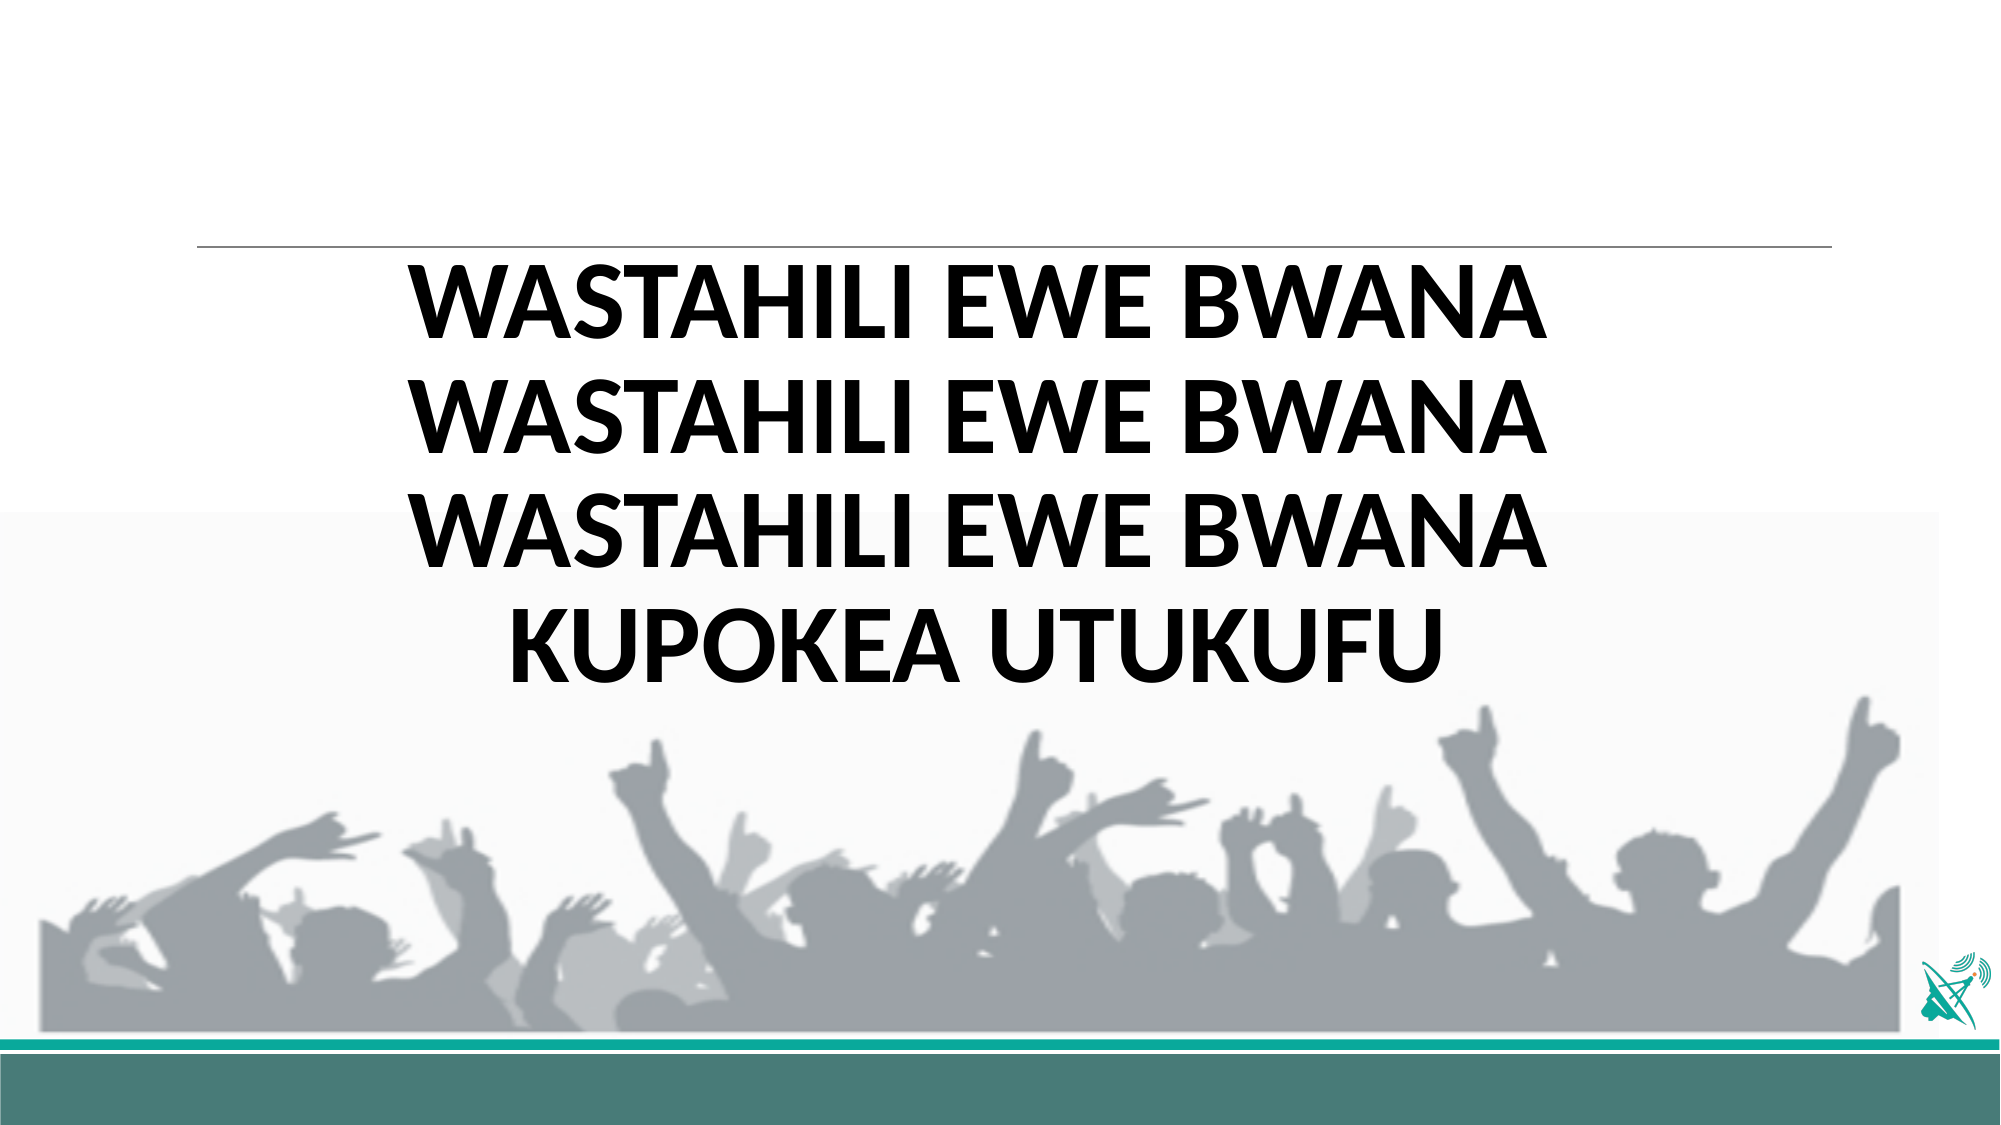

# WASTAHILI EWE BWANA WASTAHILI EWE BWANA WASTAHILI EWE BWANA KUPOKEA UTUKUFU